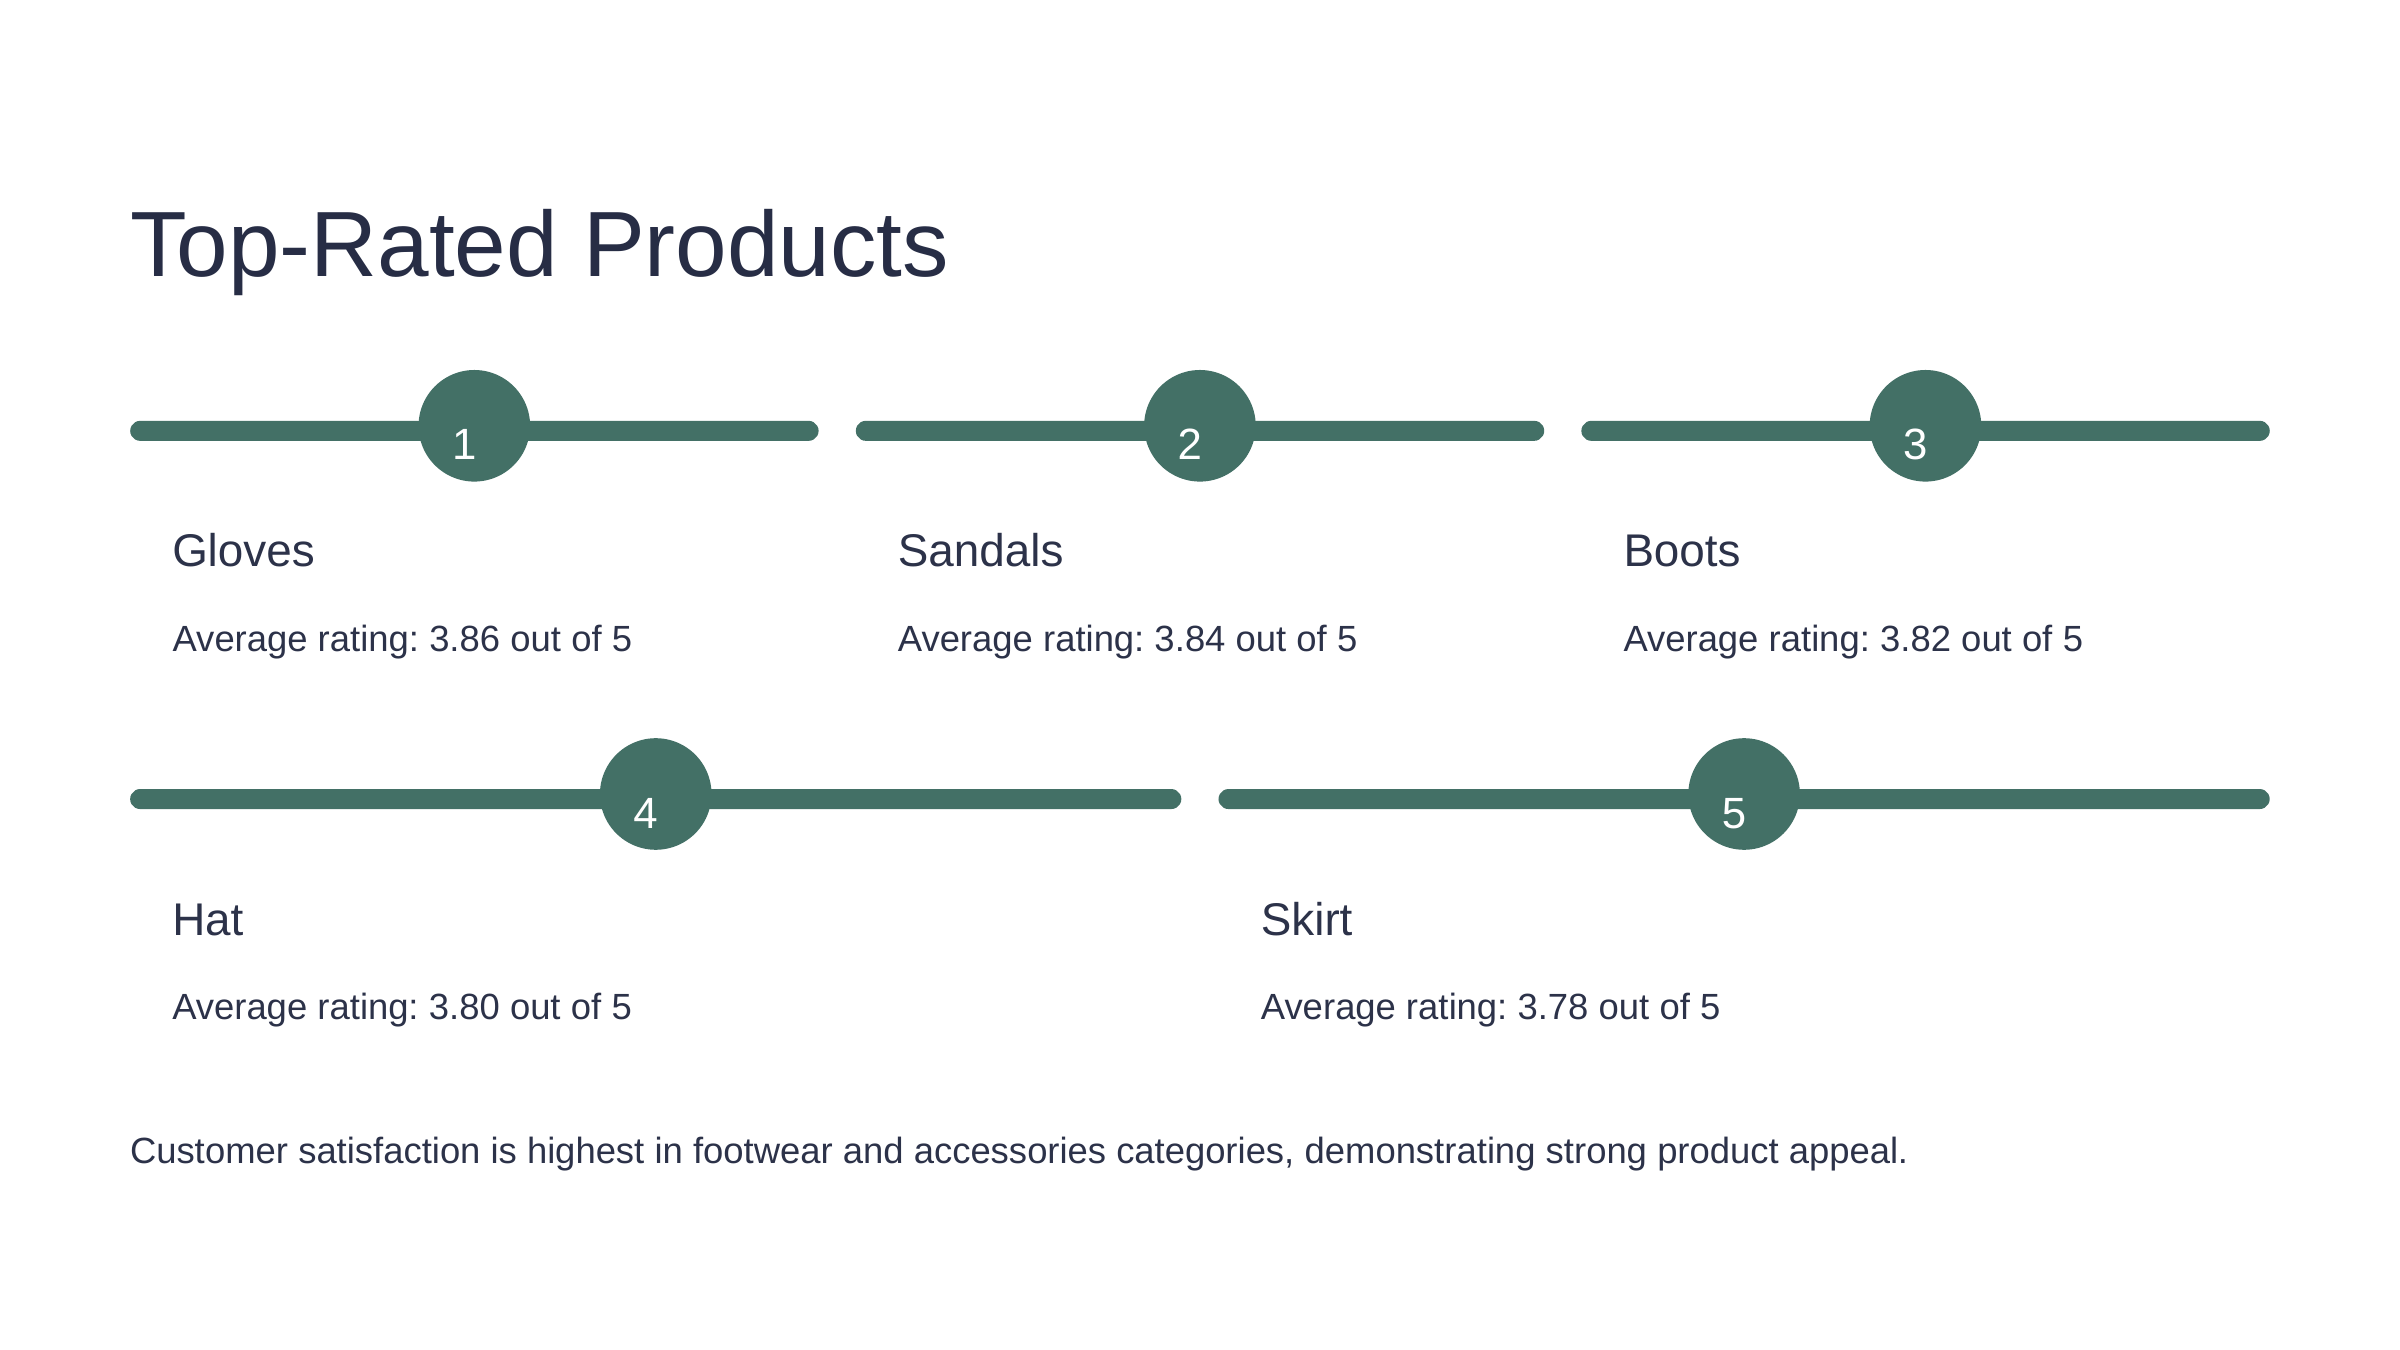

Top-Rated Products

1
2
3

Gloves
Sandals
Boots
Average rating: 3.86 out of 5
Average rating: 3.84 out of 5
Average rating: 3.82 out of 5

4
5

Hat
Skirt
Average rating: 3.80 out of 5
Average rating: 3.78 out of 5
Customer satisfaction is highest in footwear and accessories categories, demonstrating strong product appeal.